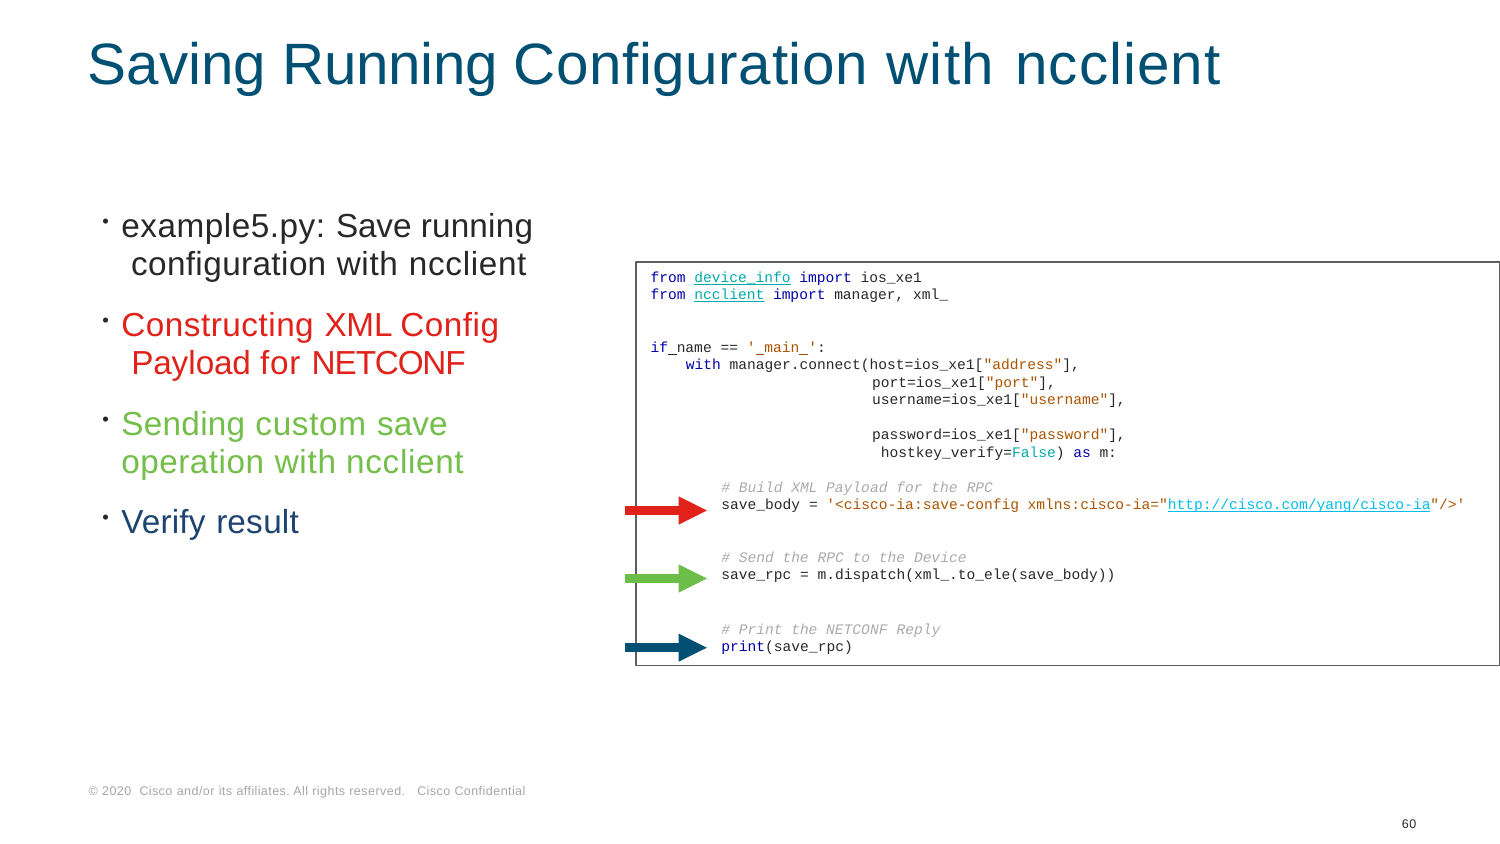

# Saving Running Configuration with ncclient
example5.py: Save running  configuration with ncclient
Constructing XML Config  Payload for NETCONF
Sending custom save  operation with ncclient
Verify result

from device_info import ios_xe1  from ncclient import manager, xml_
if name == ' main ':
with manager.connect(host=ios_xe1["address"],
port=ios_xe1["port"],  username=ios_xe1["username"],  password=ios_xe1["password"],  hostkey_verify=False) as m:
# Build XML Payload for the RPC
save_body = '<cisco-ia:save-config xmlns:cisco-ia="http://cisco.com/yang/cisco-ia"/>'

# Send the RPC to the Device
save_rpc = m.dispatch(xml_.to_ele(save_body))

# Print the NETCONF Reply
print(save_rpc)
60